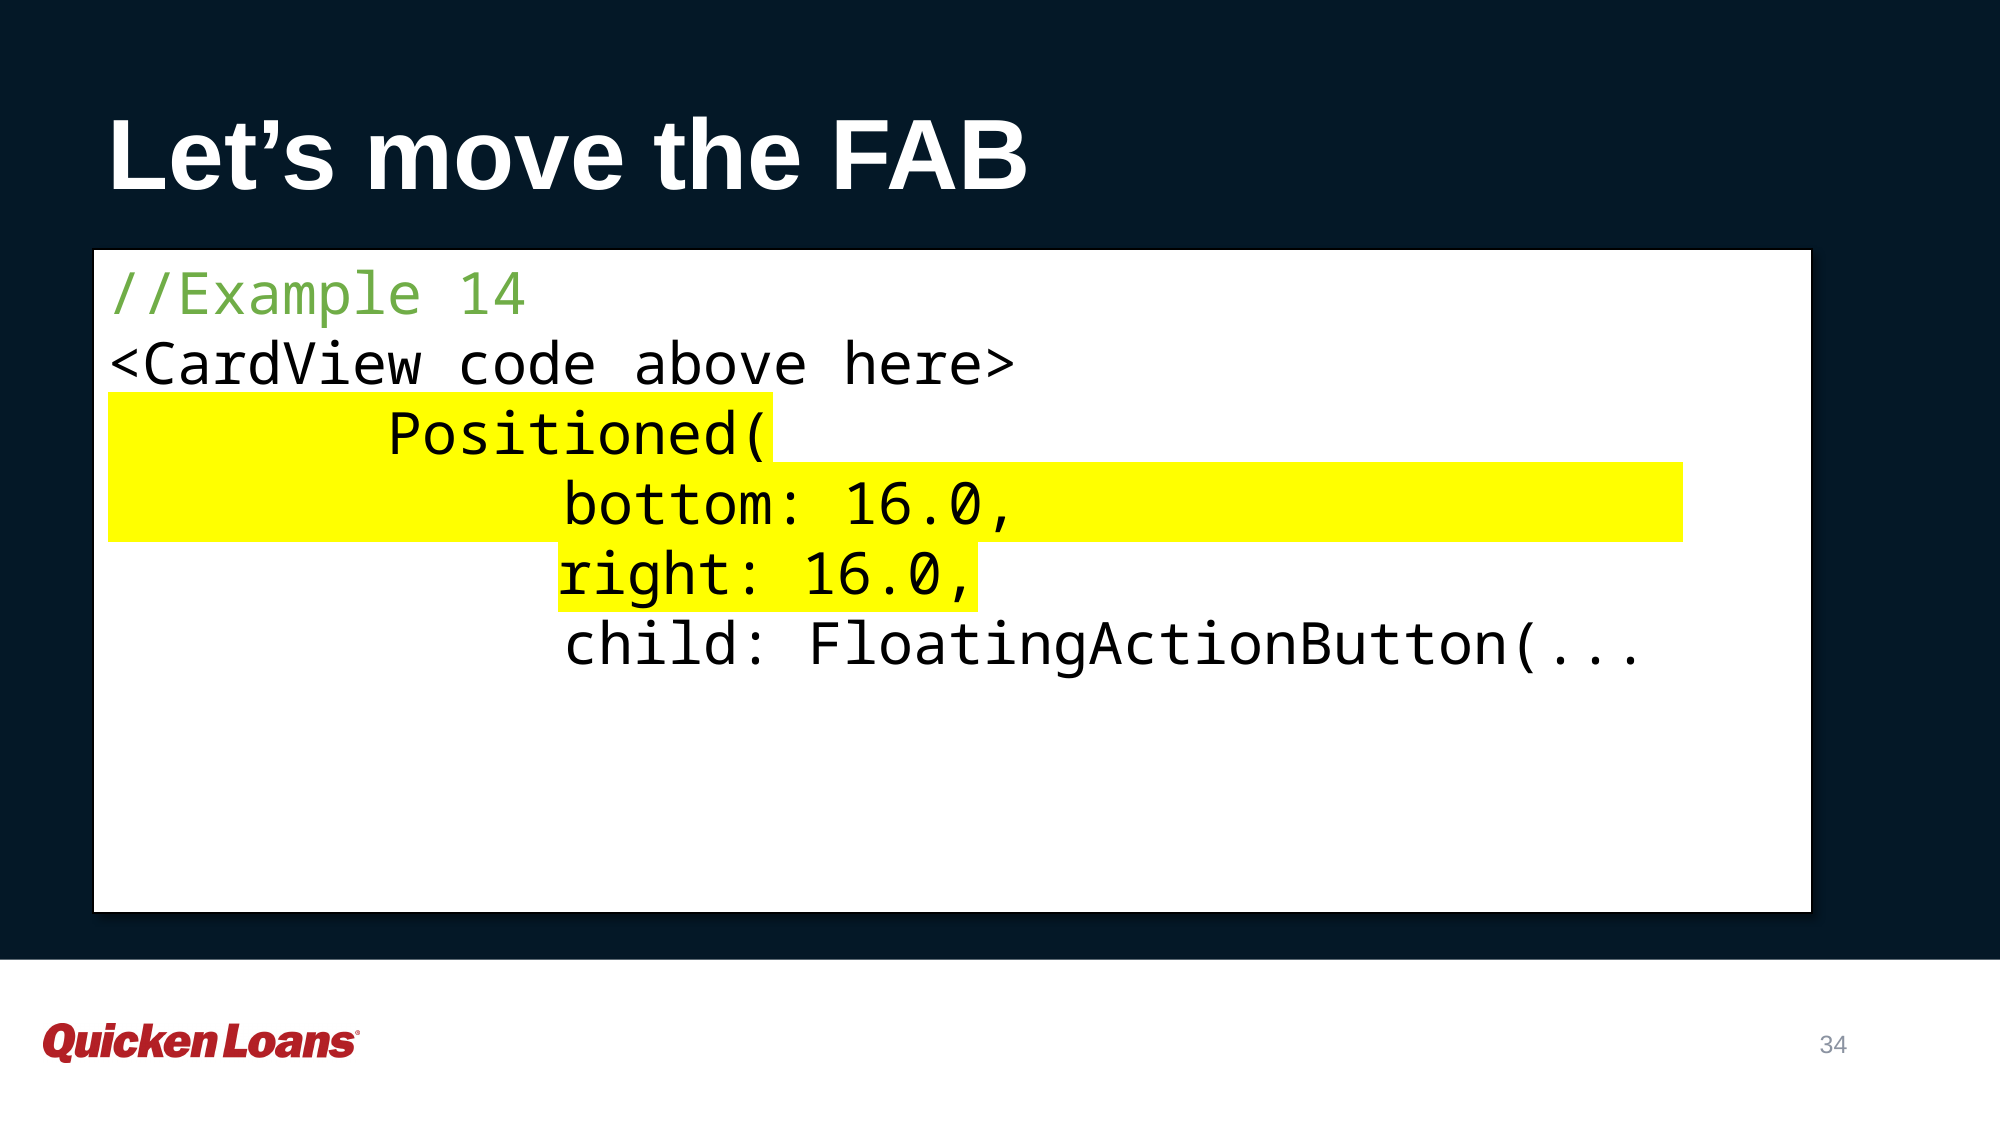

Let’s move the FAB
//Example 14
<CardView code above here>
        Positioned(
             bottom: 16.0,                   				right: 16.0,
             child: FloatingActionButton(...
34